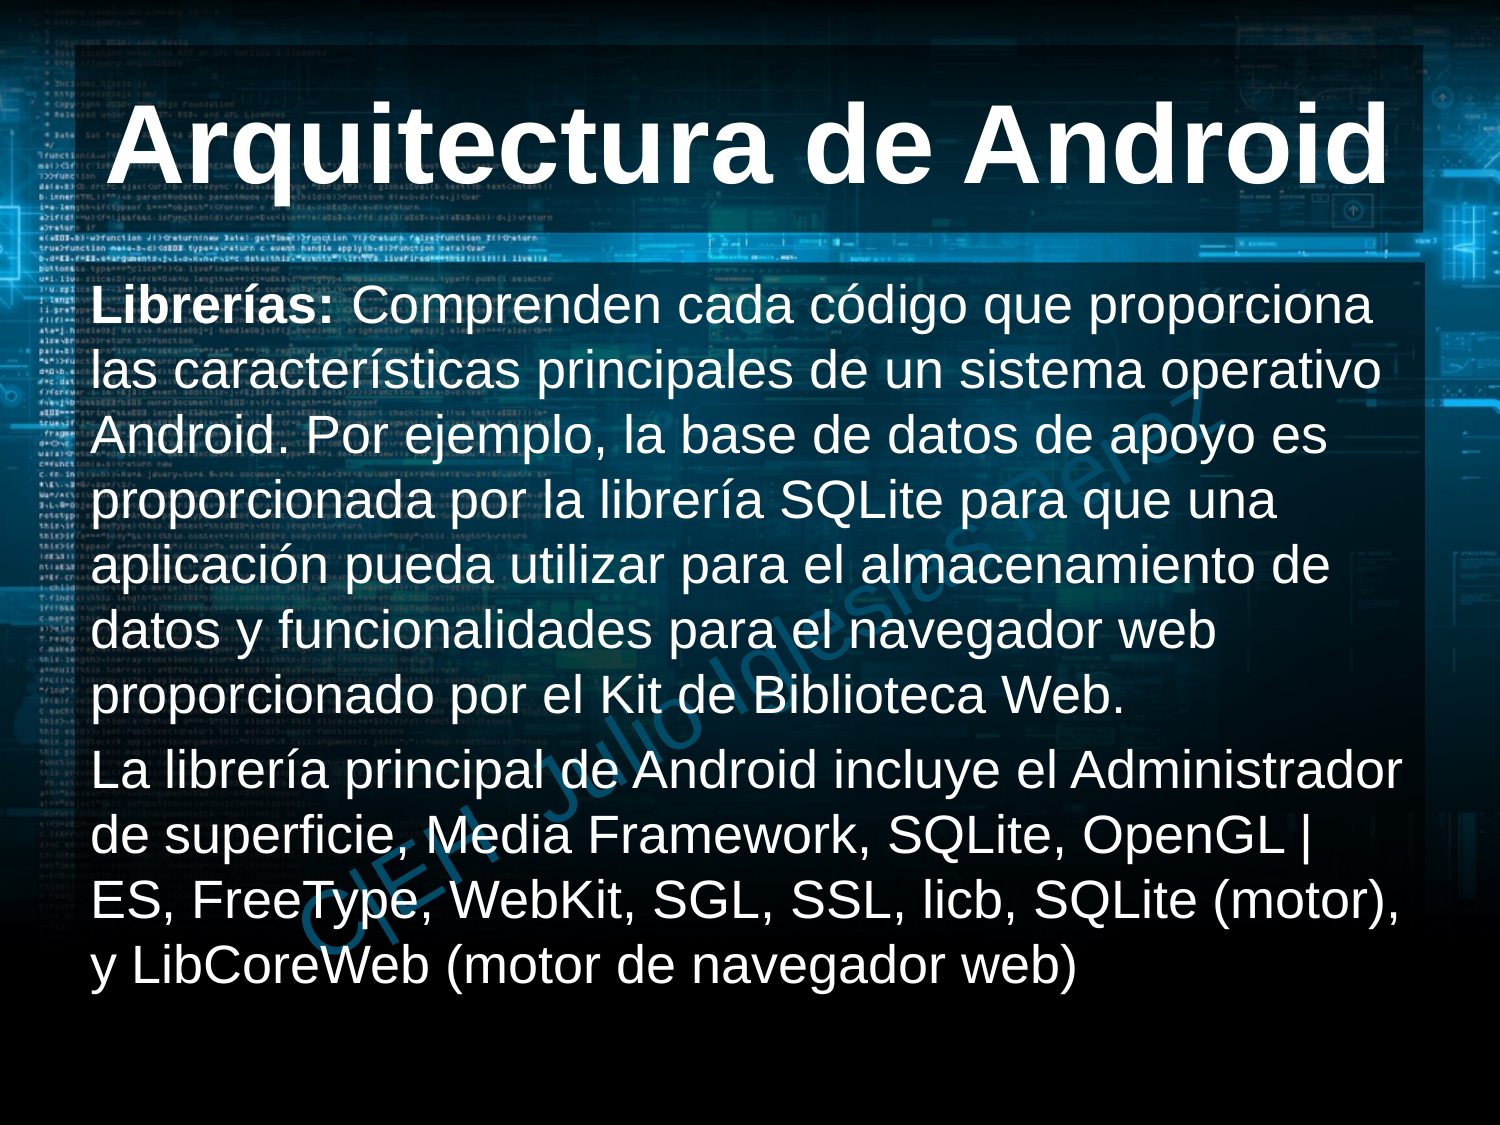

# Arquitectura de Android
Librerías: Comprenden cada código que proporciona las características principales de un sistema operativo Android. Por ejemplo, la base de datos de apoyo es proporcionada por la librería SQLite para que una aplicación pueda utilizar para el almacenamiento de datos y funcionalidades para el navegador web proporcionado por el Kit de Biblioteca Web.
La librería principal de Android incluye el Administrador de superficie, Media Framework, SQLite, OpenGL | ES, FreeType, WebKit, SGL, SSL, licb, SQLite (motor), y LibCoreWeb (motor de navegador web)

C|EH  Julio Iglesias Pérez